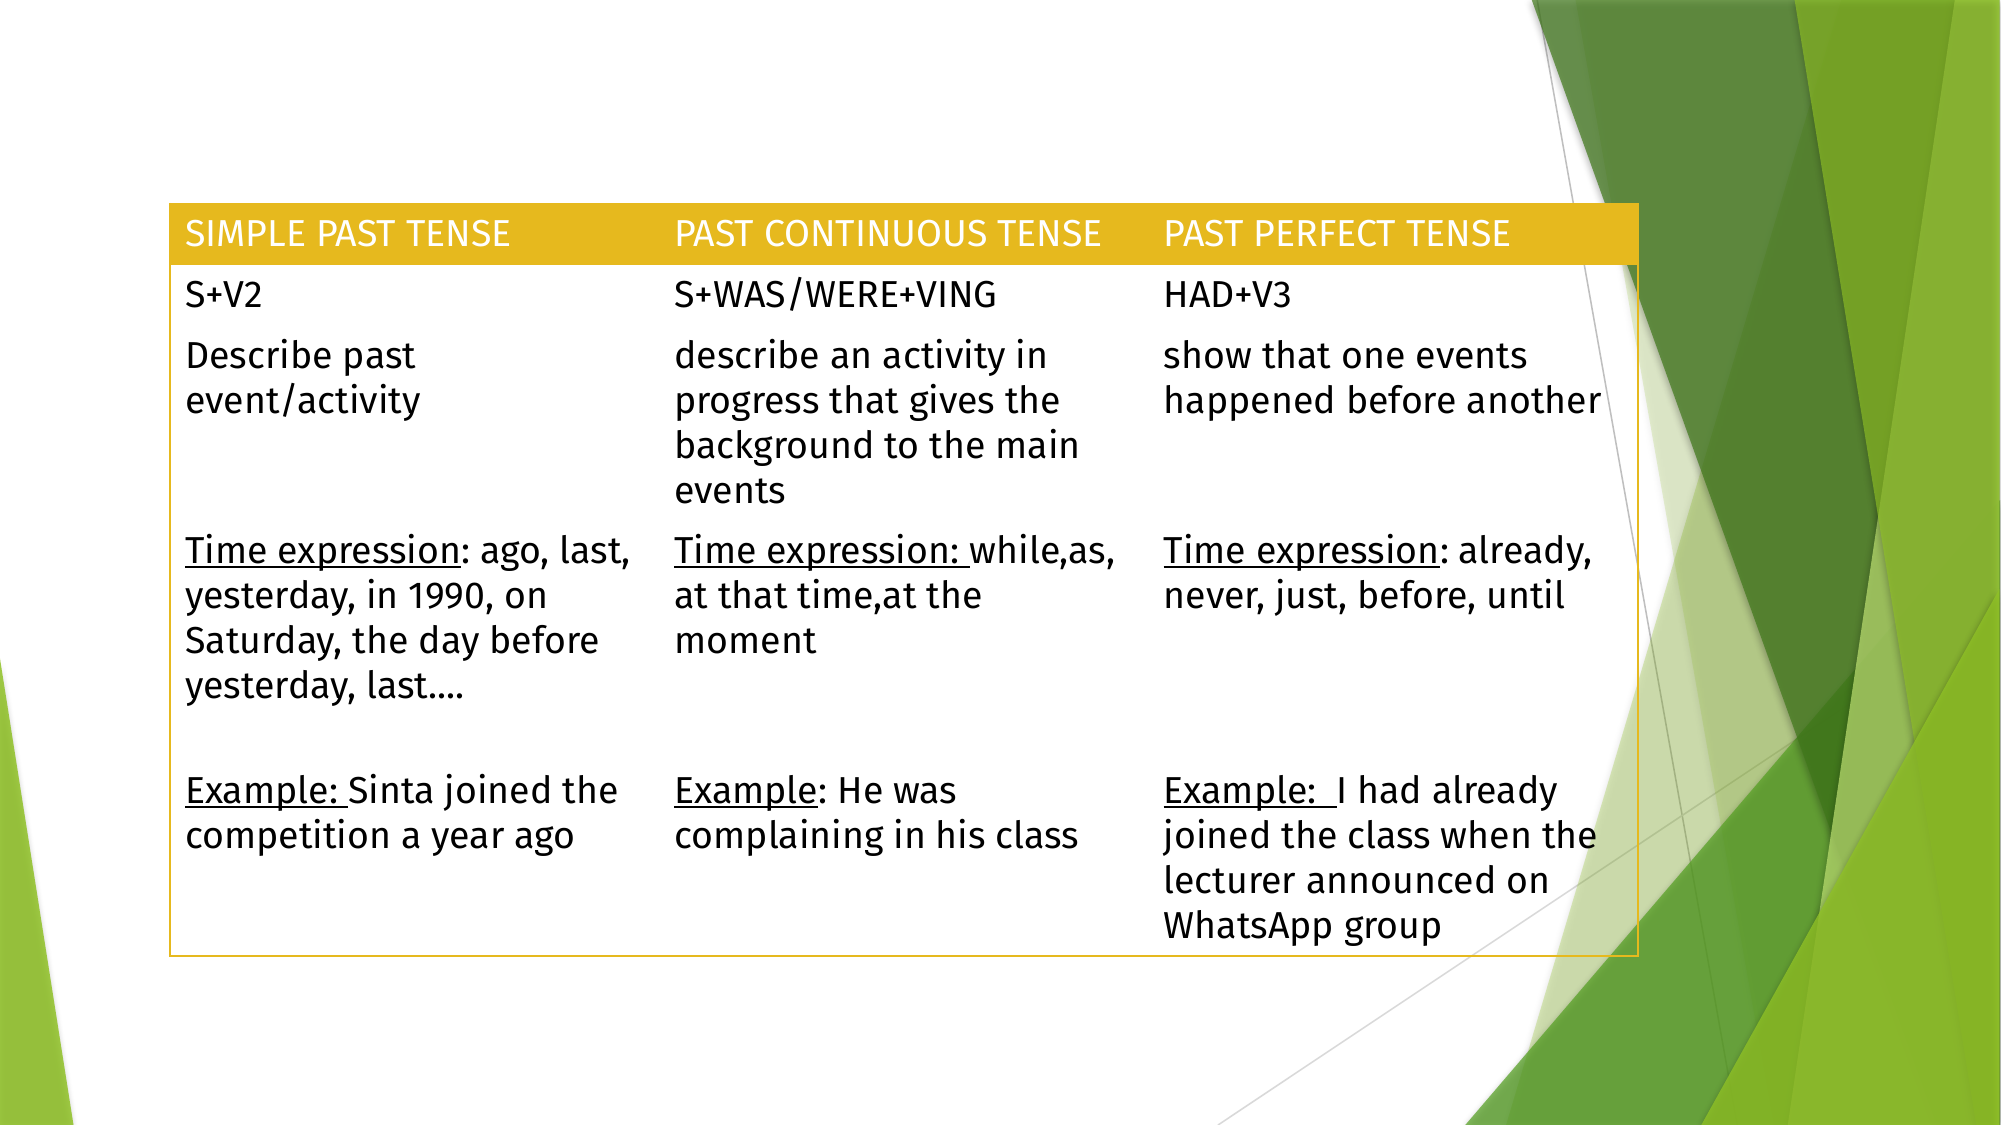

| SIMPLE PAST TENSE | PAST CONTINUOUS TENSE | PAST PERFECT TENSE |
| --- | --- | --- |
| S+V2 | S+WAS/WERE+VING | HAD+V3 |
| Describe past event/activity | describe an activity in progress that gives the background to the main events | show that one events happened before another |
| Time expression: ago, last, yesterday, in 1990, on Saturday, the day before yesterday, last.... | Time expression: while,as, at that time,at the moment | Time expression: already, never, just, before, until |
| Example: Sinta joined the competition a year ago | Example: He was complaining in his class | Example: I had already joined the class when the lecturer announced on WhatsApp group |